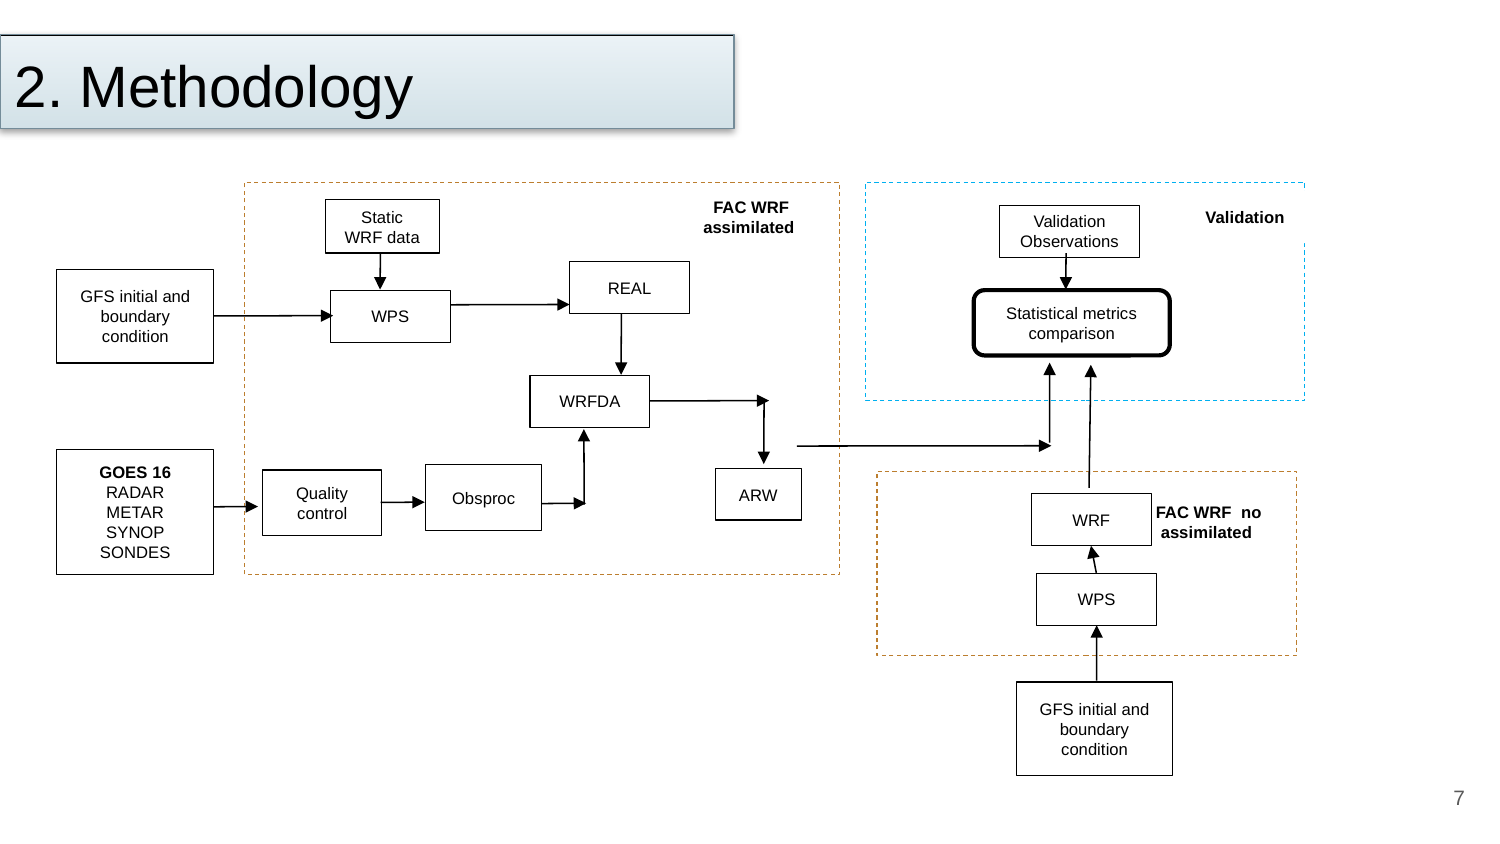

2. Methodology

FAC WRF assimilated
Validation
Static WRF data
Validation Observations

REAL
GFS initial and boundary condition
WPS
Statistical metrics comparison

WRFDA

GOES 16
RADAR
METAR
SYNOP
SONDES
Obsproc
ARW
Quality control

WRF
FAC WRF  no assimilated

WPS

GFS initial and boundary condition
7